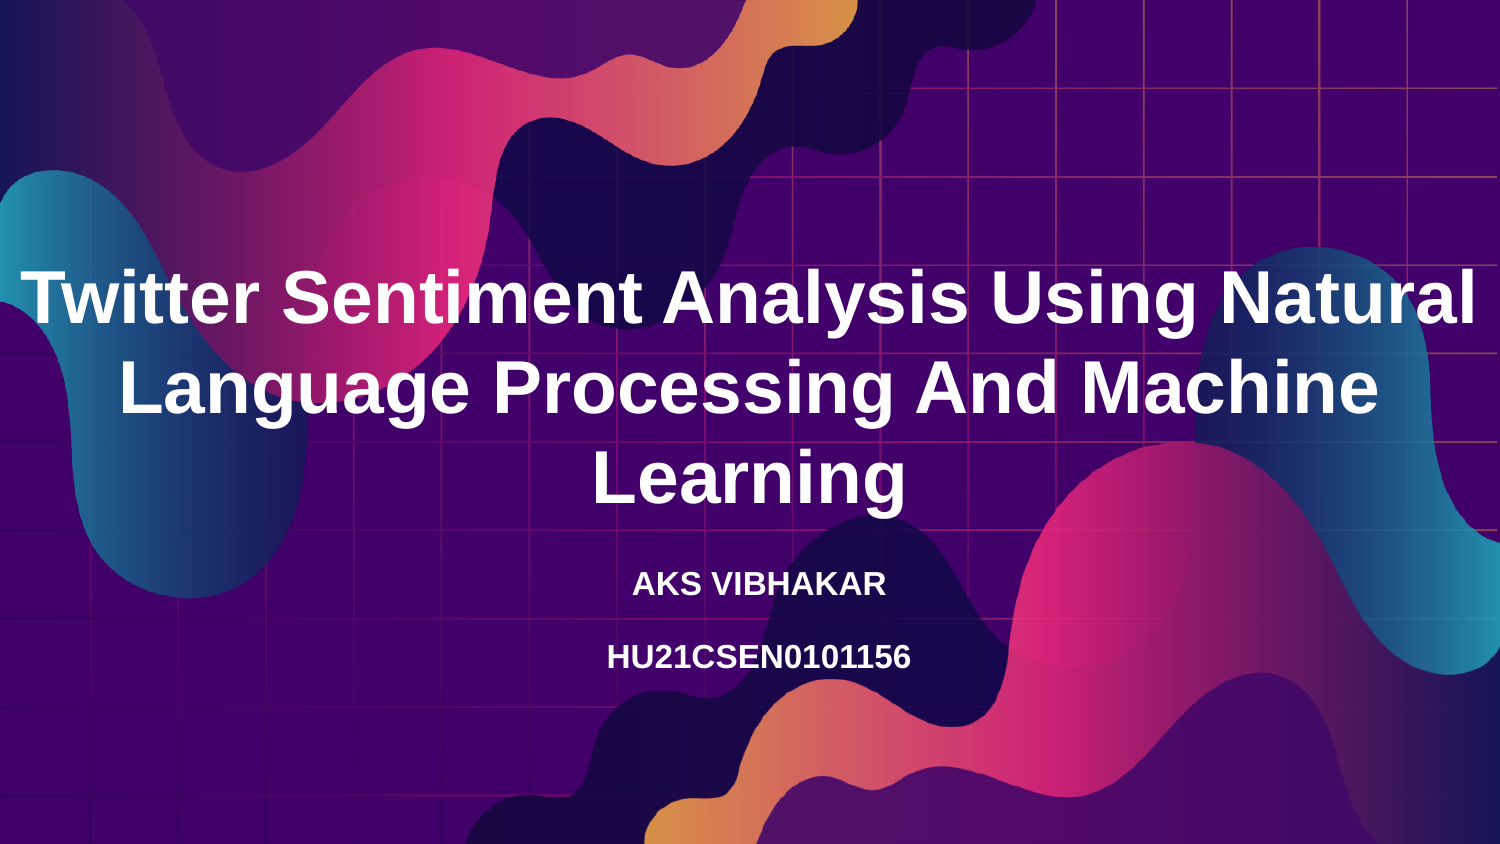

# Twitter Sentiment Analysis Using Natural Language Processing And Machine Learning
AKS VIBHAKAR
HU21CSEN0101156